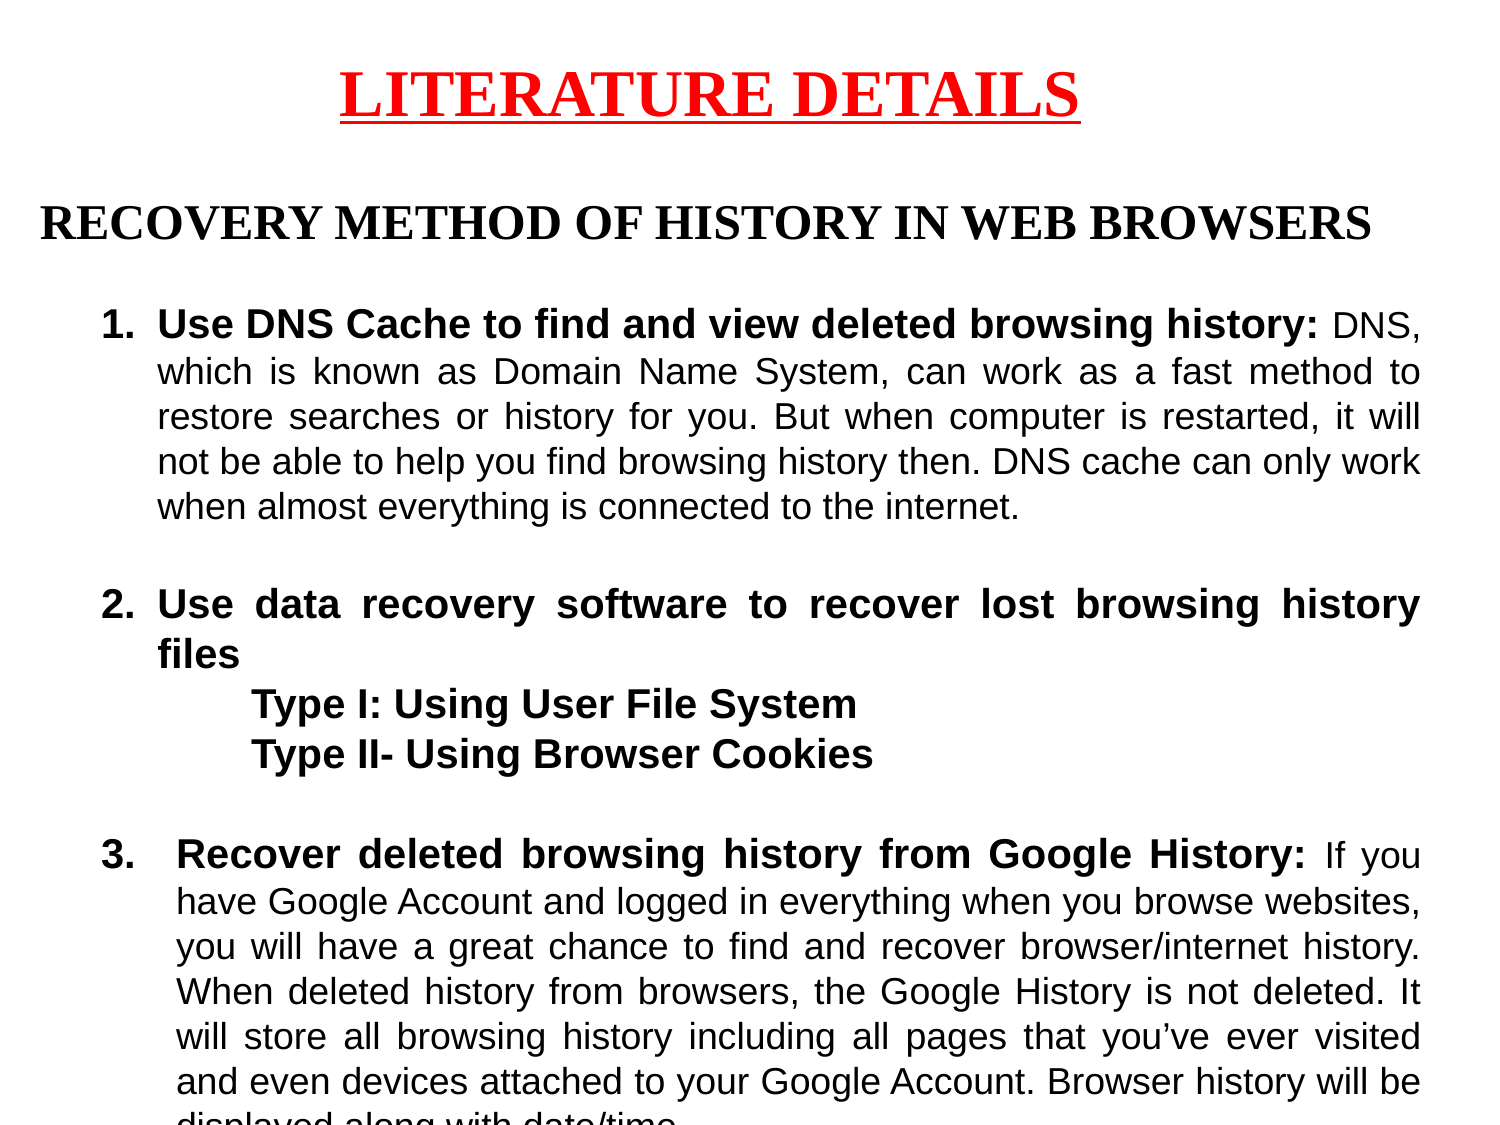

# Literature Details Recovery method of history in Web browsers
Use DNS Cache to find and view deleted browsing history: DNS, which is known as Domain Name System, can work as a fast method to restore searches or history for you. But when computer is restarted, it will not be able to help you find browsing history then. DNS cache can only work when almost everything is connected to the internet.

Use data recovery software to recover lost browsing history files
	Type I: Using User File System
	Type II- Using Browser Cookies

Recover deleted browsing history from Google History: If you have Google Account and logged in everything when you browse websites, you will have a great chance to find and recover browser/internet history. When deleted history from browsers, the Google History is not deleted. It will store all browsing history including all pages that you’ve ever visited and even devices attached to your Google Account. Browser history will be displayed along with date/time.